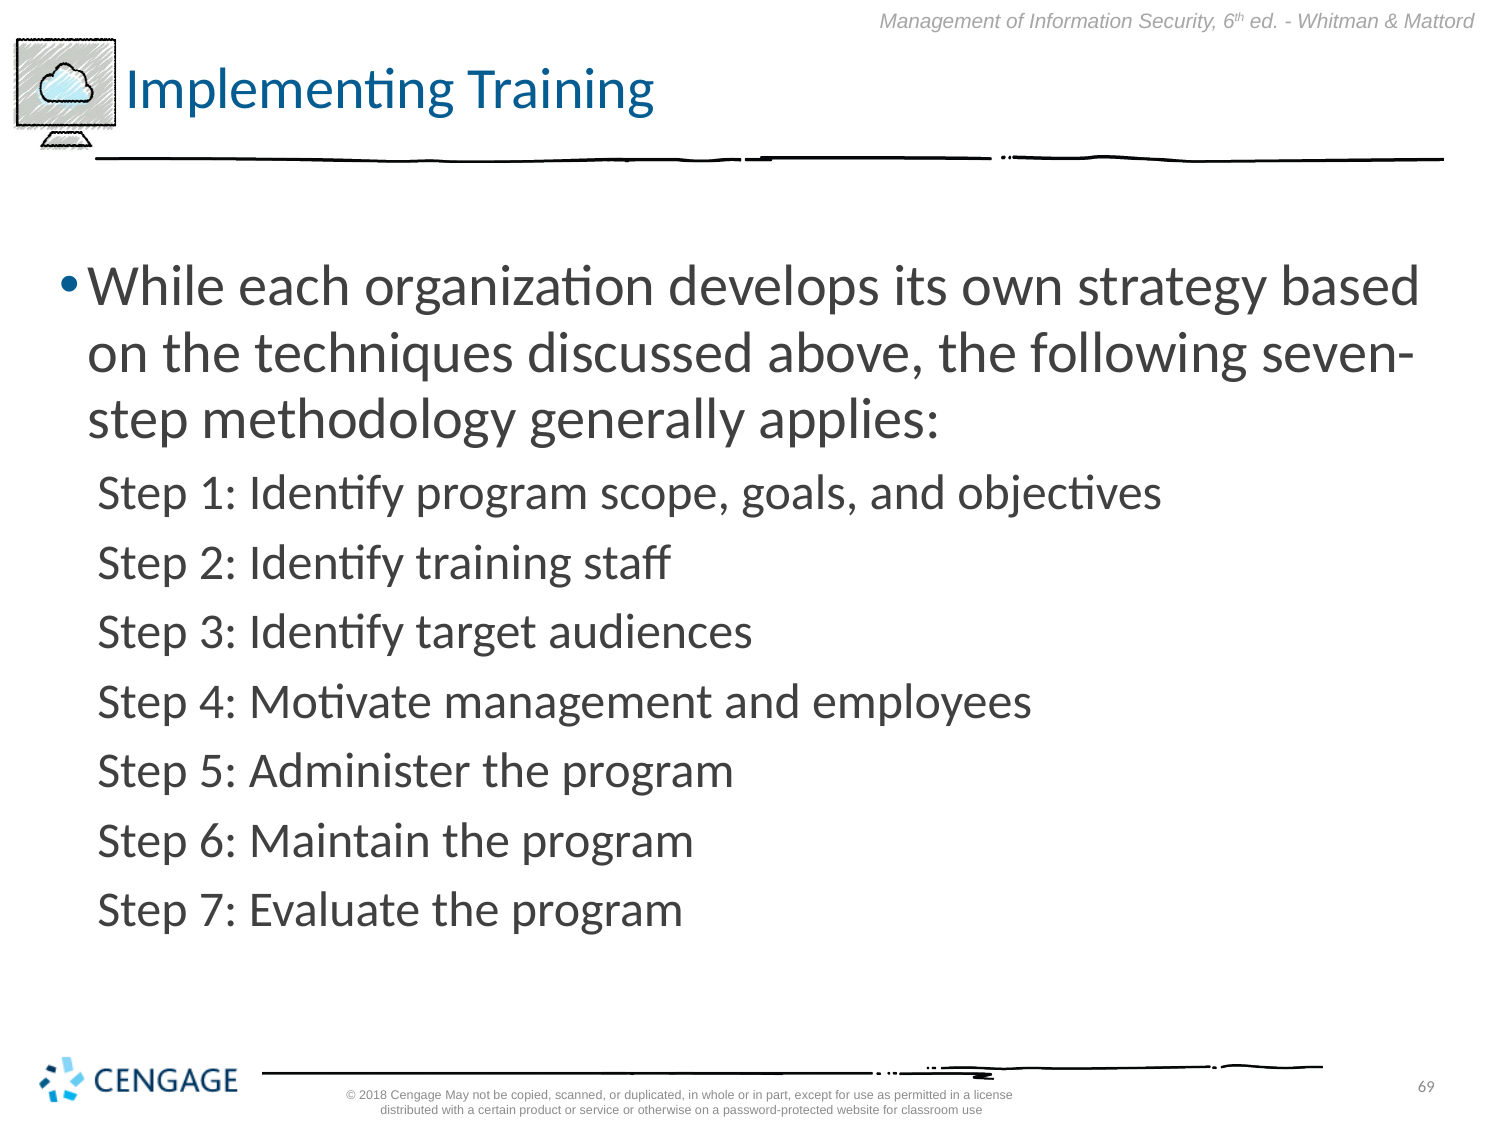

# Implementing Training
While each organization develops its own strategy based on the techniques discussed above, the following seven-step methodology generally applies:
Step 1: Identify program scope, goals, and objectives
Step 2: Identify training staff
Step 3: Identify target audiences
Step 4: Motivate management and employees
Step 5: Administer the program
Step 6: Maintain the program
Step 7: Evaluate the program